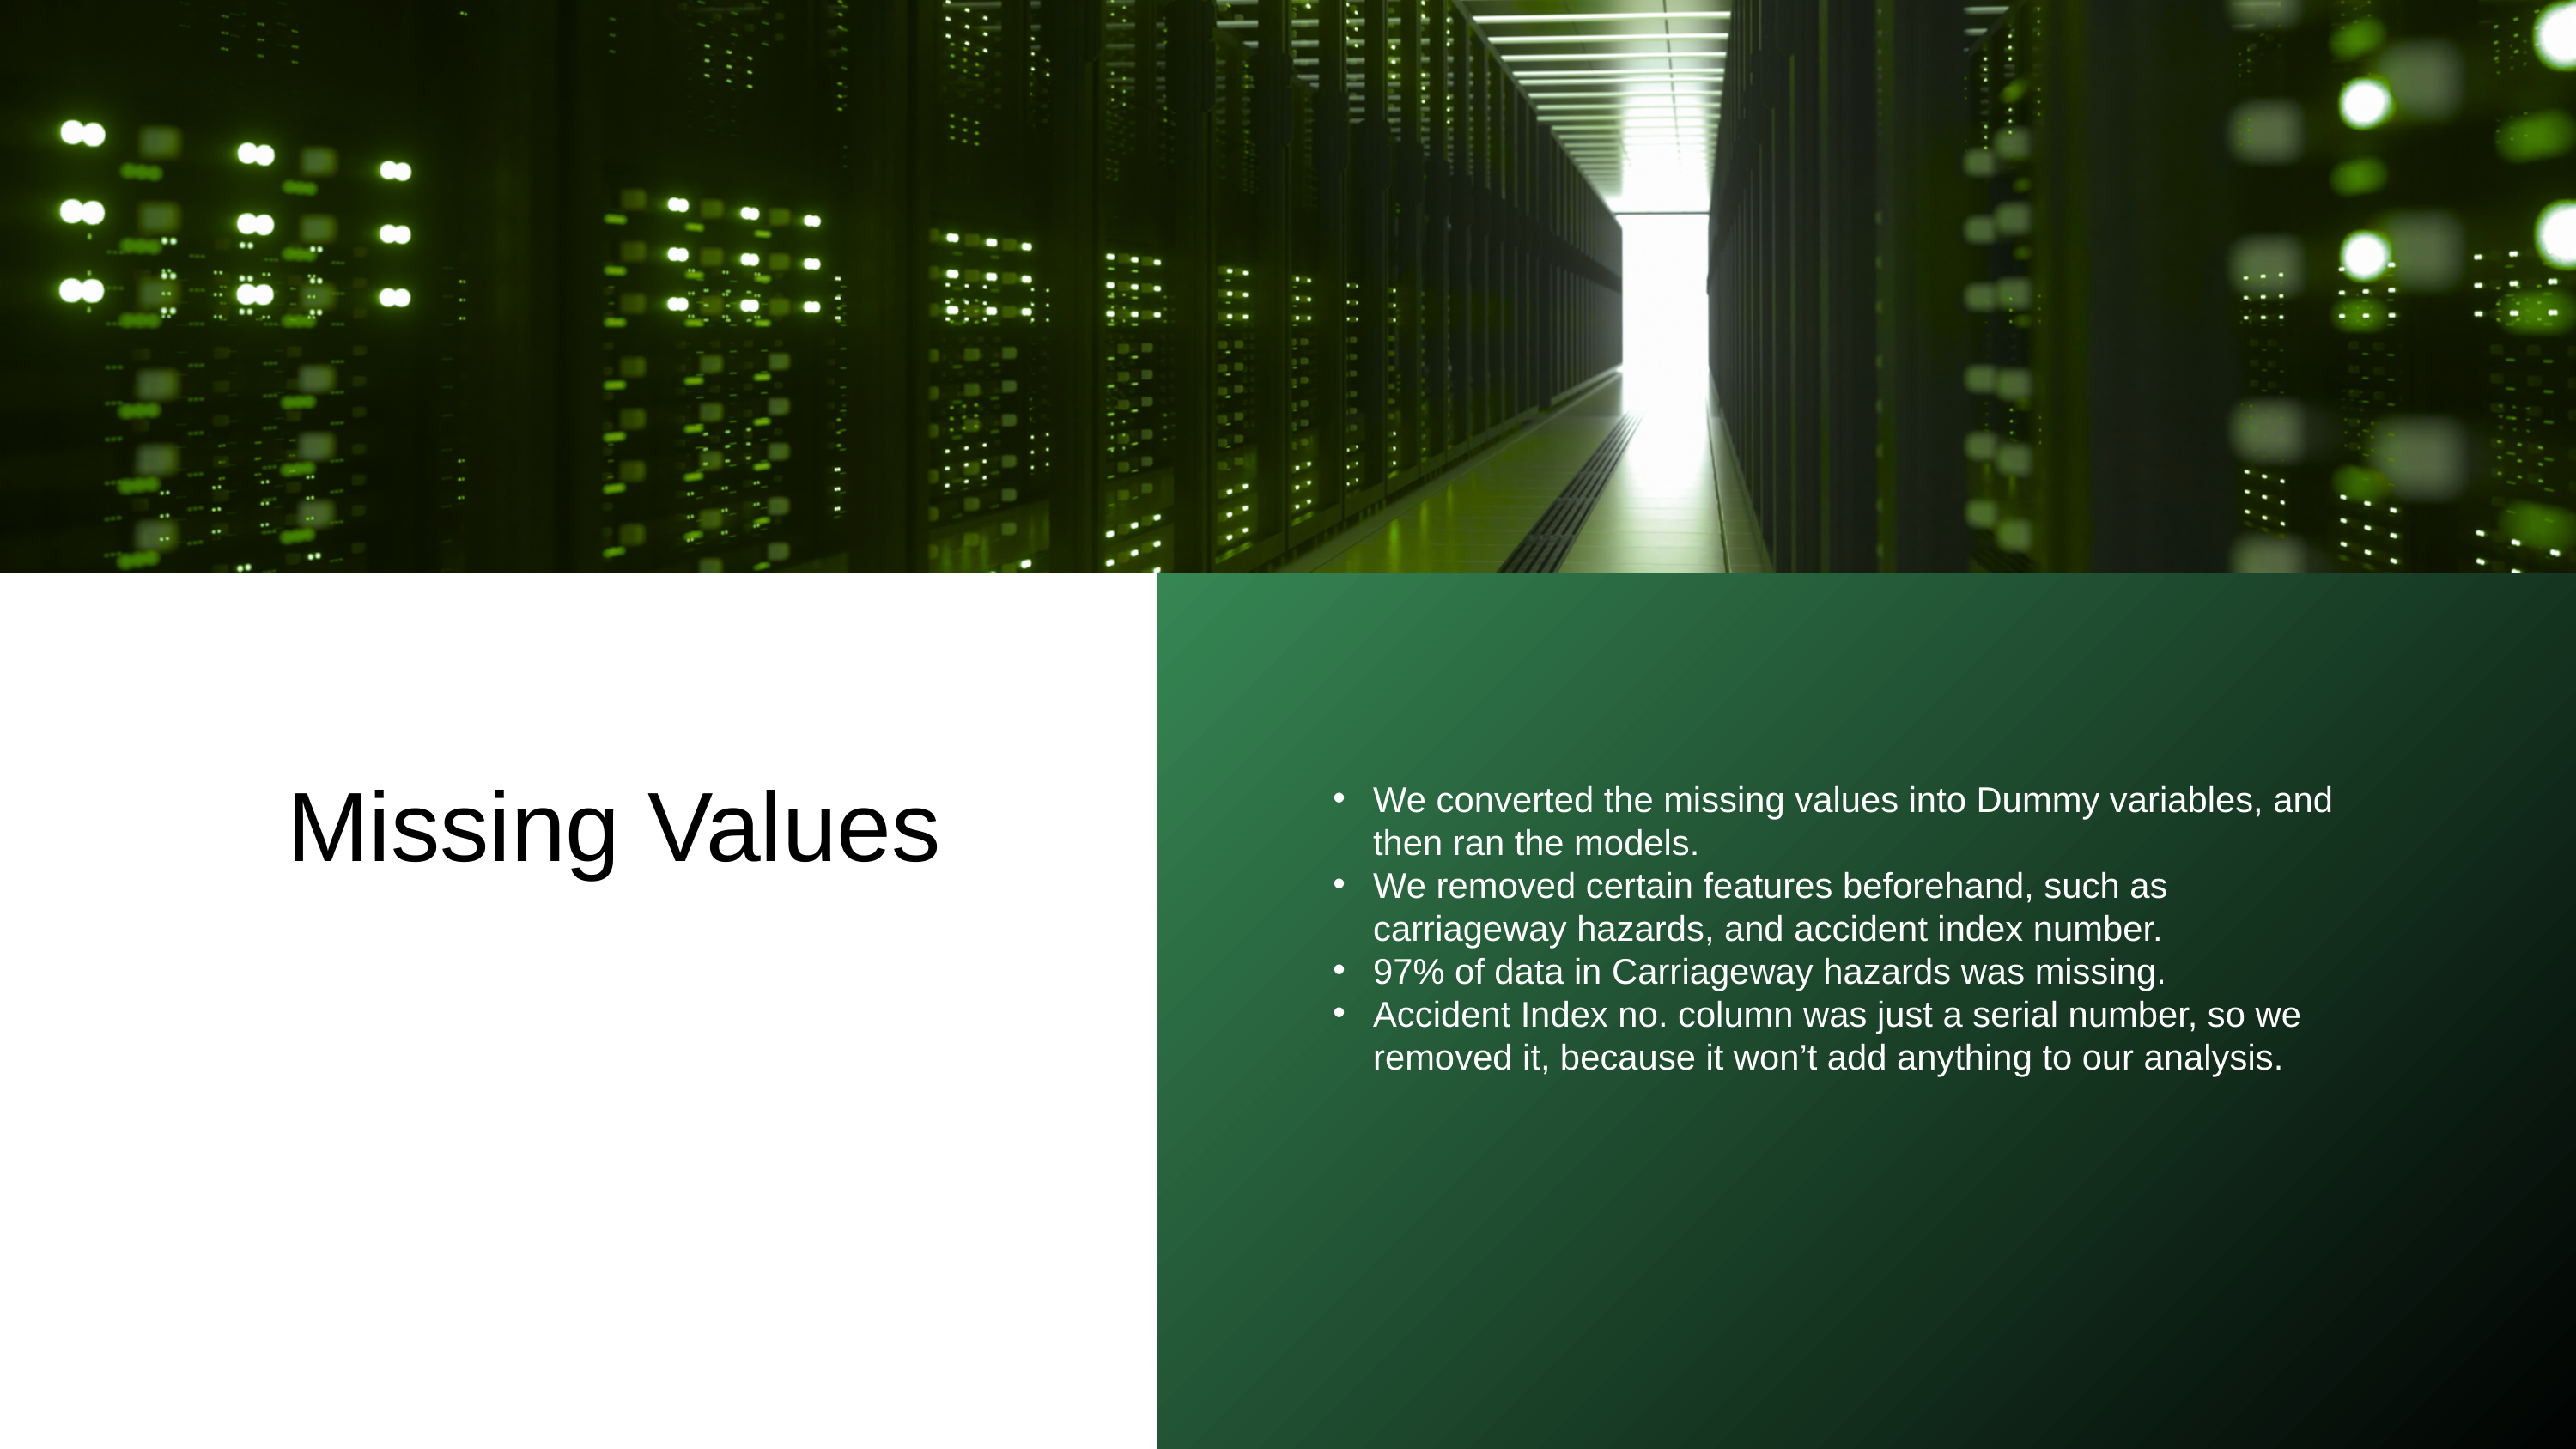

Missing Values
We converted the missing values into Dummy variables, and then ran the models.
We removed certain features beforehand, such as carriageway hazards, and accident index number.
97% of data in Carriageway hazards was missing.
Accident Index no. column was just a serial number, so we removed it, because it won’t add anything to our analysis.